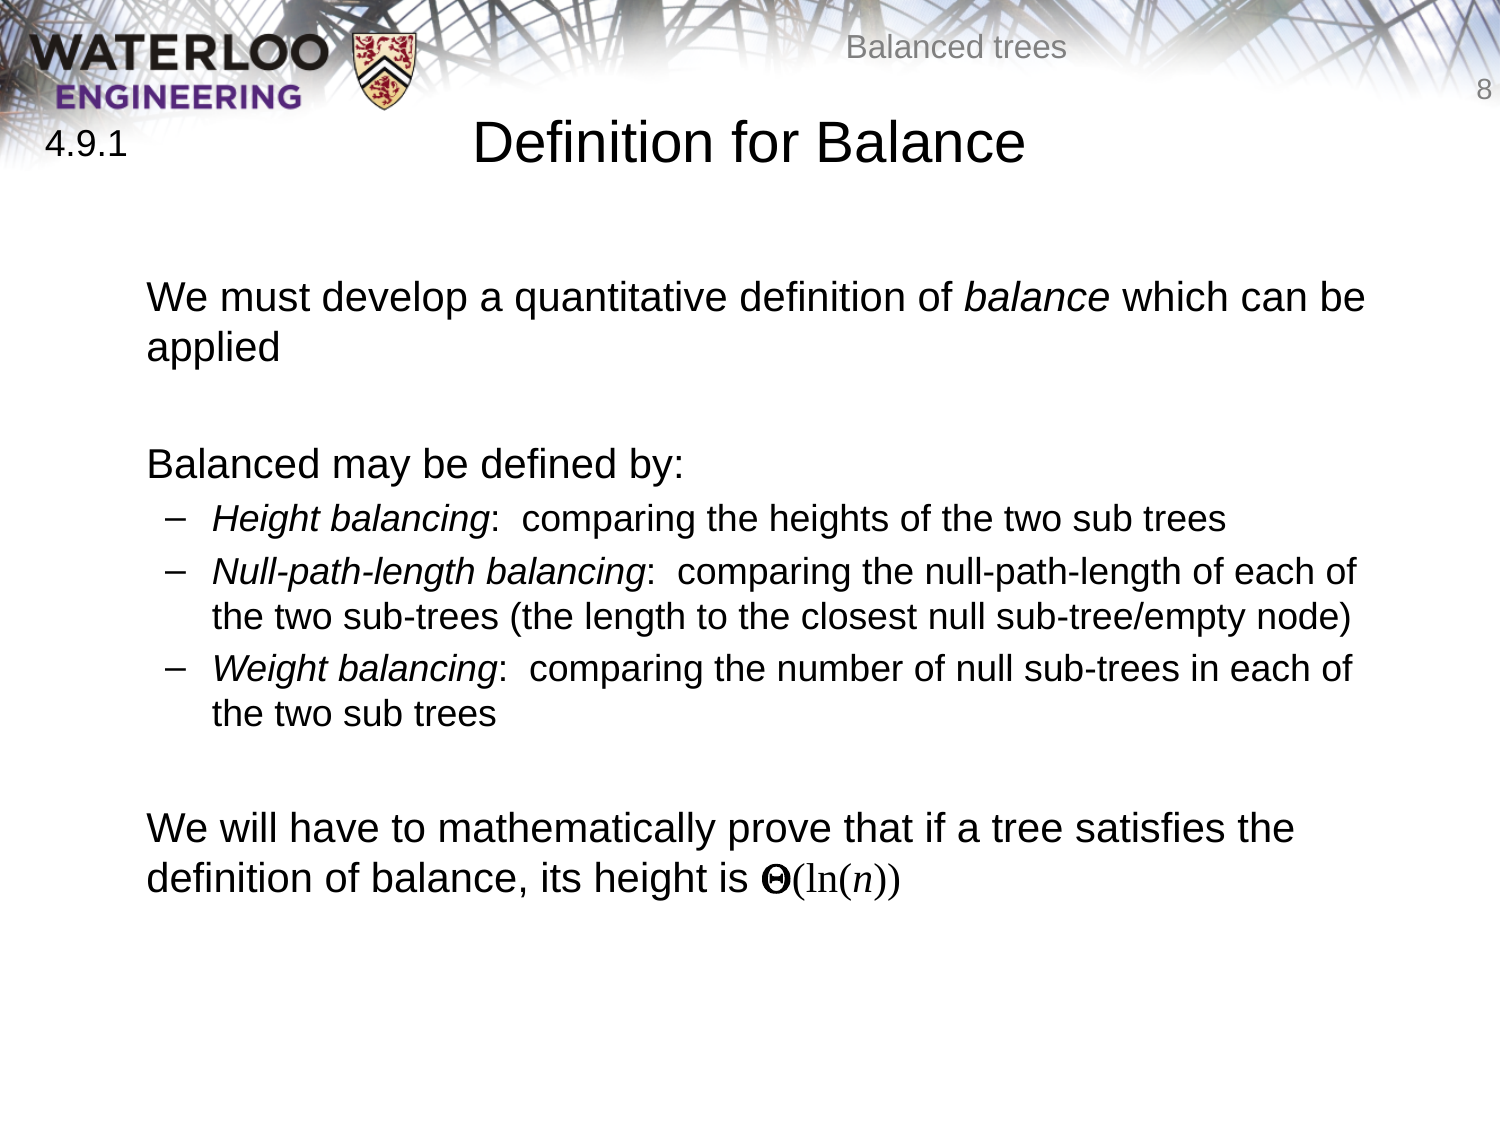

# Definition for Balance
4.9.1
	We must develop a quantitative definition of balance which can be applied

	Balanced may be defined by:
Height balancing:  comparing the heights of the two sub trees
Null-path-length balancing:  comparing the null-path-length of each of the two sub-trees (the length to the closest null sub-tree/empty node)
Weight balancing:  comparing the number of null sub-trees in each of the two sub trees

	We will have to mathematically prove that if a tree satisfies the definition of balance, its height is Θ(ln(n))